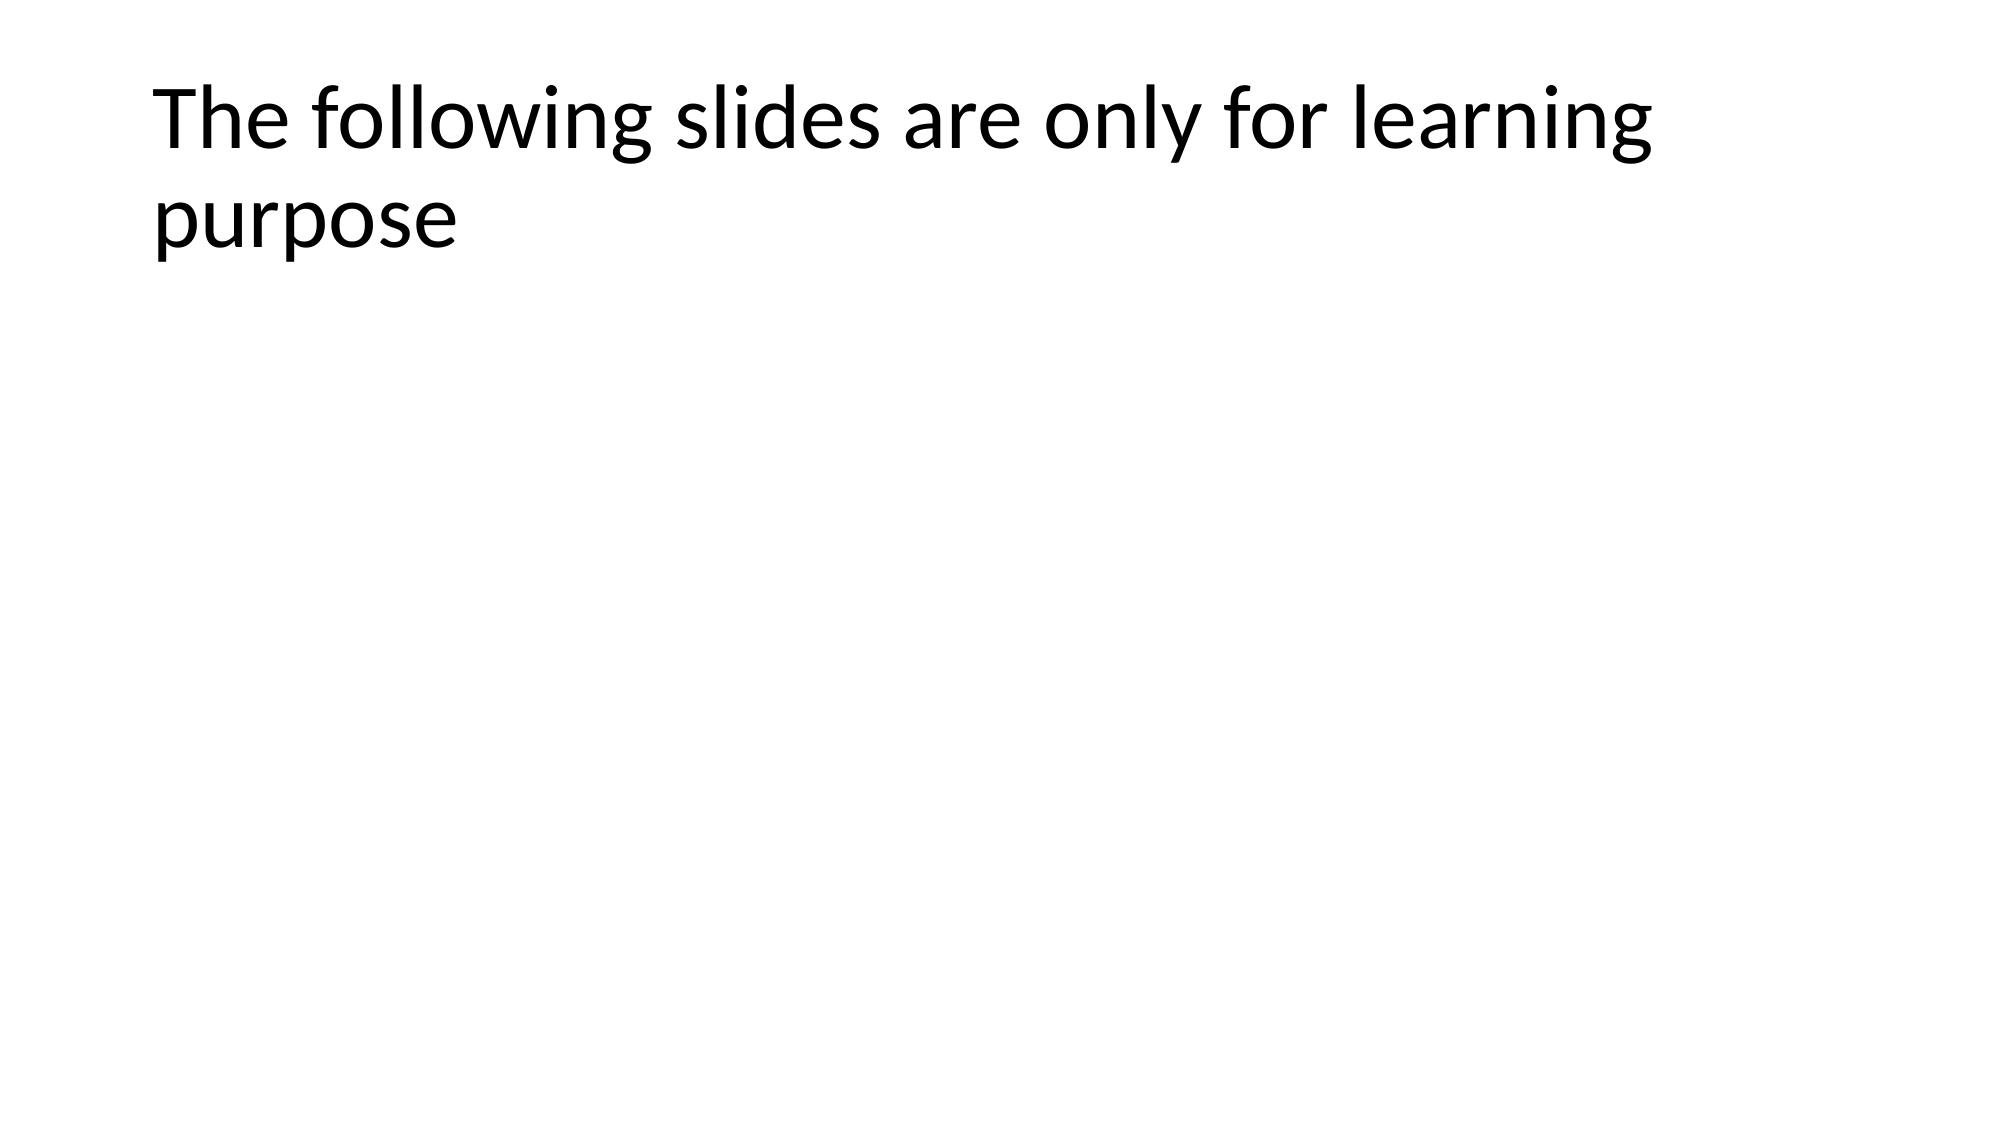

# The following slides are only for learning purpose